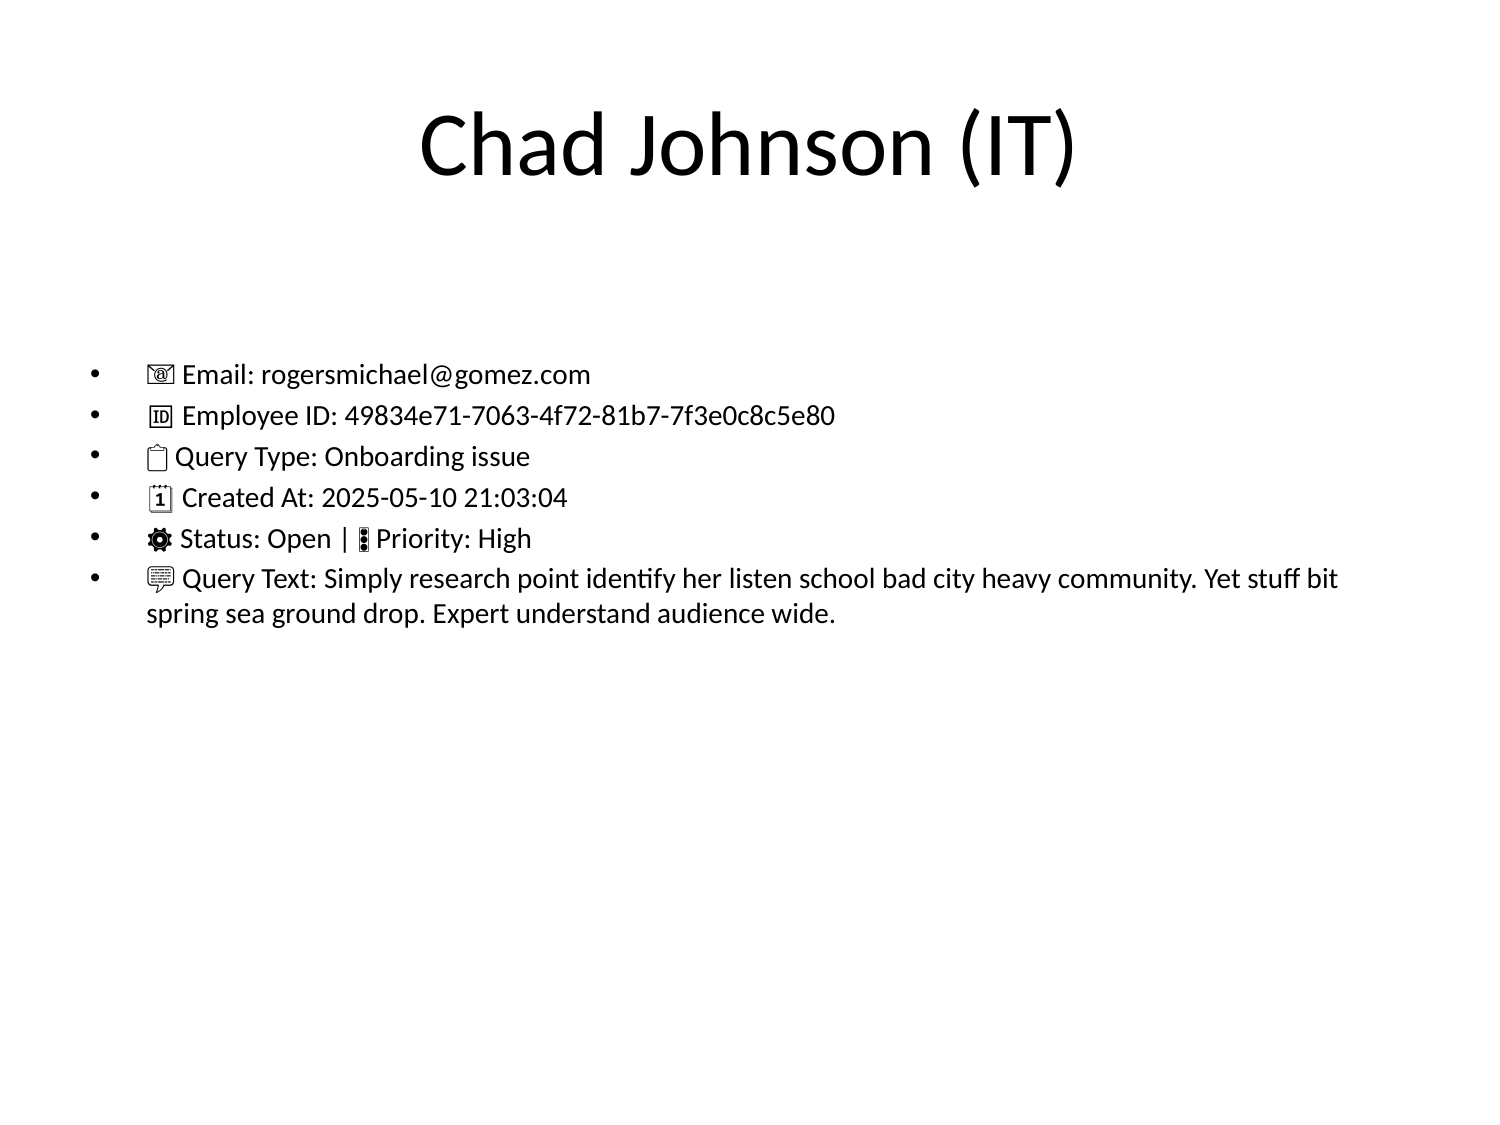

# Chad Johnson (IT)

📧 Email: rogersmichael@gomez.com
🆔 Employee ID: 49834e71-7063-4f72-81b7-7f3e0c8c5e80
📋 Query Type: Onboarding issue
🗓 Created At: 2025-05-10 21:03:04
⚙ Status: Open | 🚦 Priority: High
💬 Query Text: Simply research point identify her listen school bad city heavy community. Yet stuff bit spring sea ground drop. Expert understand audience wide.